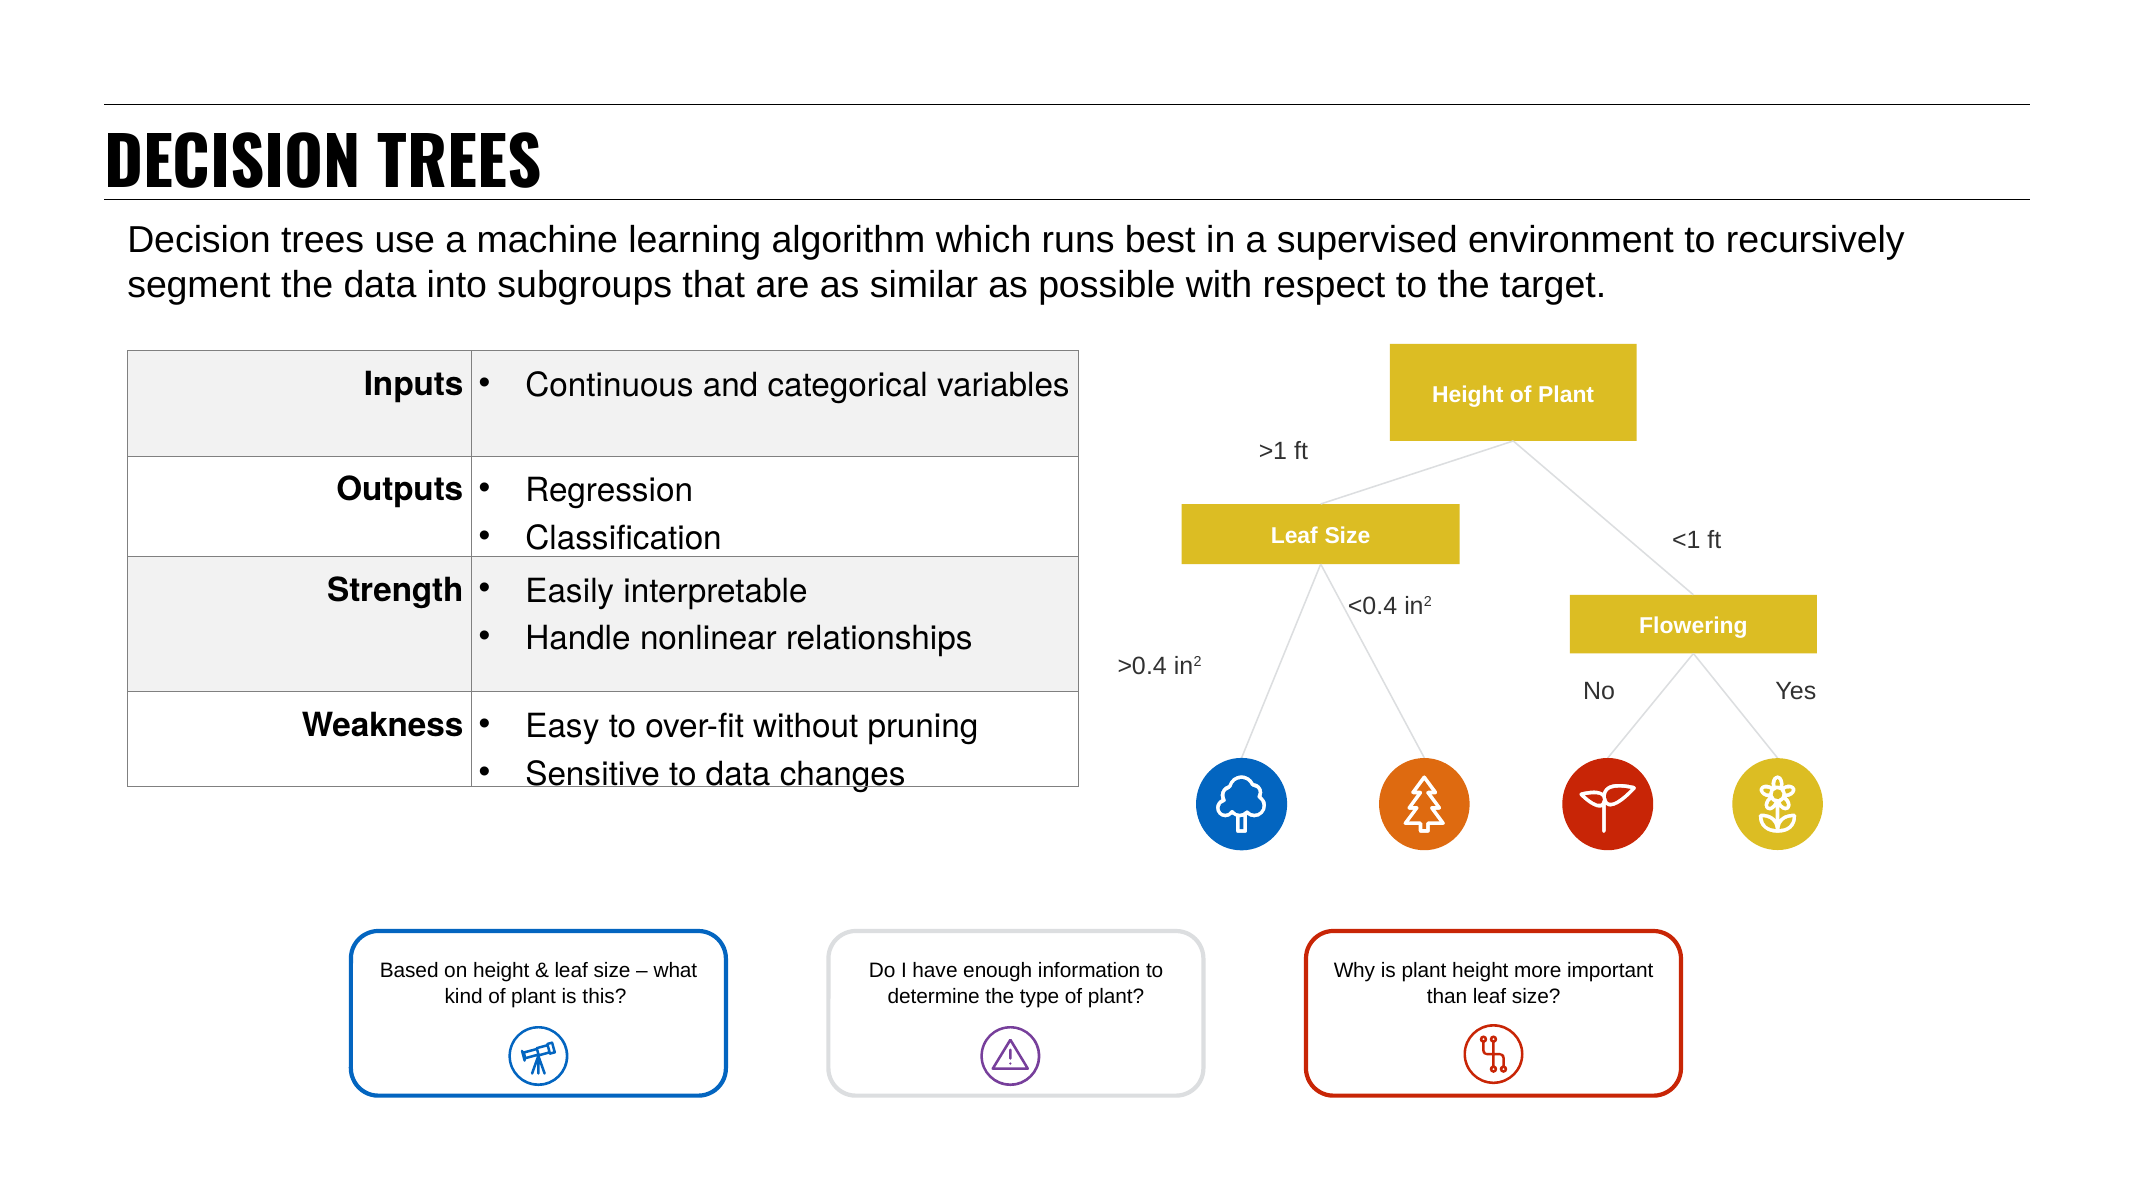

DECISION TREES
Decision trees use a machine learning algorithm which runs best in a supervised environment to recursively segment the data into subgroups that are as similar as possible with respect to the target.

Height of Plant
>1 ft

Leaf Size
<1 ft

<0.4 in2

Flowering
>0.4 in2

Yes
No

| Inputs | Continuous and categorical variables |
| --- | --- |
| Outputs | Regression Classification |
| Strength | Easily interpretable Handle nonlinear relationships |
| Weakness | Easy to over-fit without pruning Sensitive to data changes |

Based on height & leaf size – what kind of plant is this?

Do I have enough information to determine the type of plant?

Why is plant height more important than leaf size?